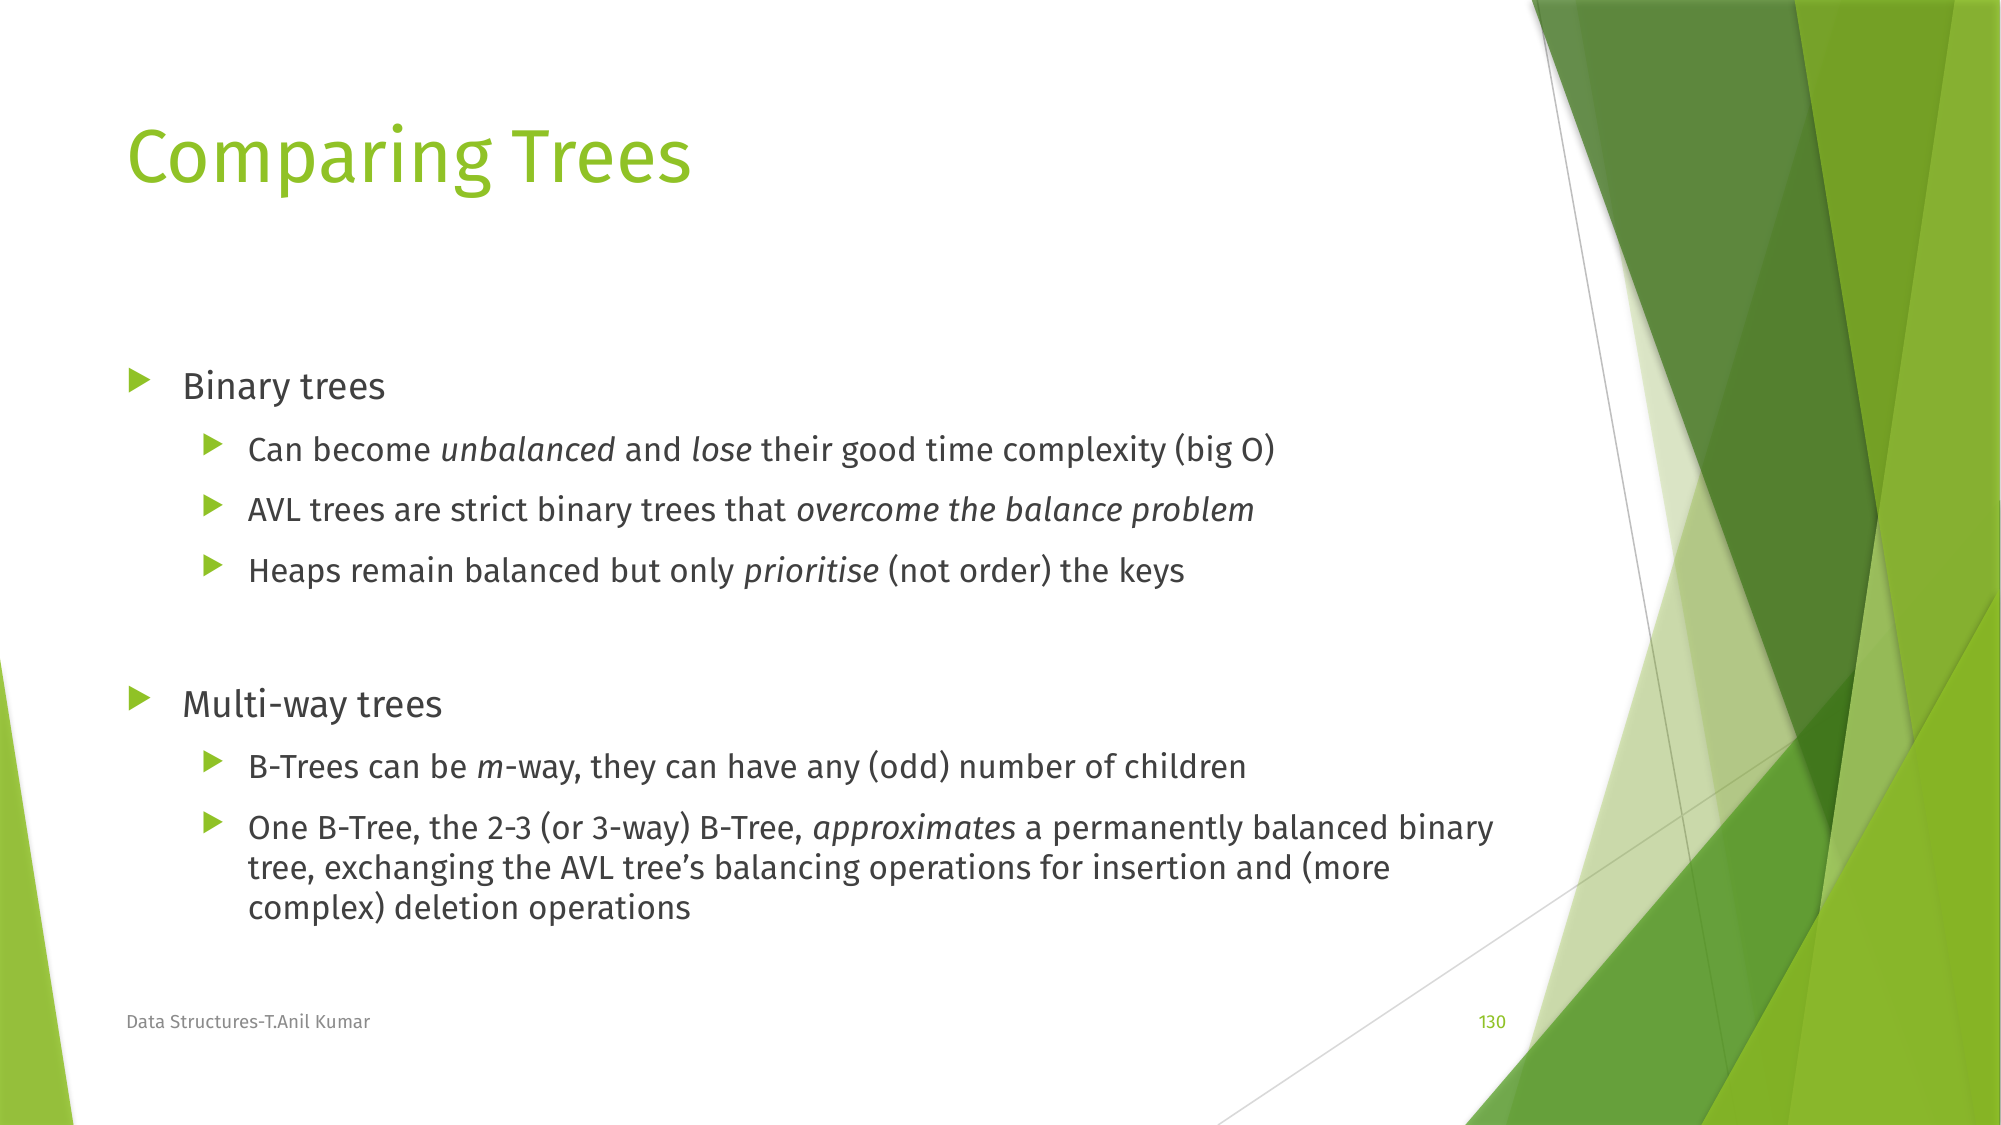

# Comparing Trees
Binary trees
Can become unbalanced and lose their good time complexity (big O)
AVL trees are strict binary trees that overcome the balance problem
Heaps remain balanced but only prioritise (not order) the keys

Multi-way trees
B-Trees can be m-way, they can have any (odd) number of children
One B-Tree, the 2-3 (or 3-way) B-Tree, approximates a permanently balanced binary tree, exchanging the AVL tree’s balancing operations for insertion and (more complex) deletion operations
Data Structures-T.Anil Kumar
130